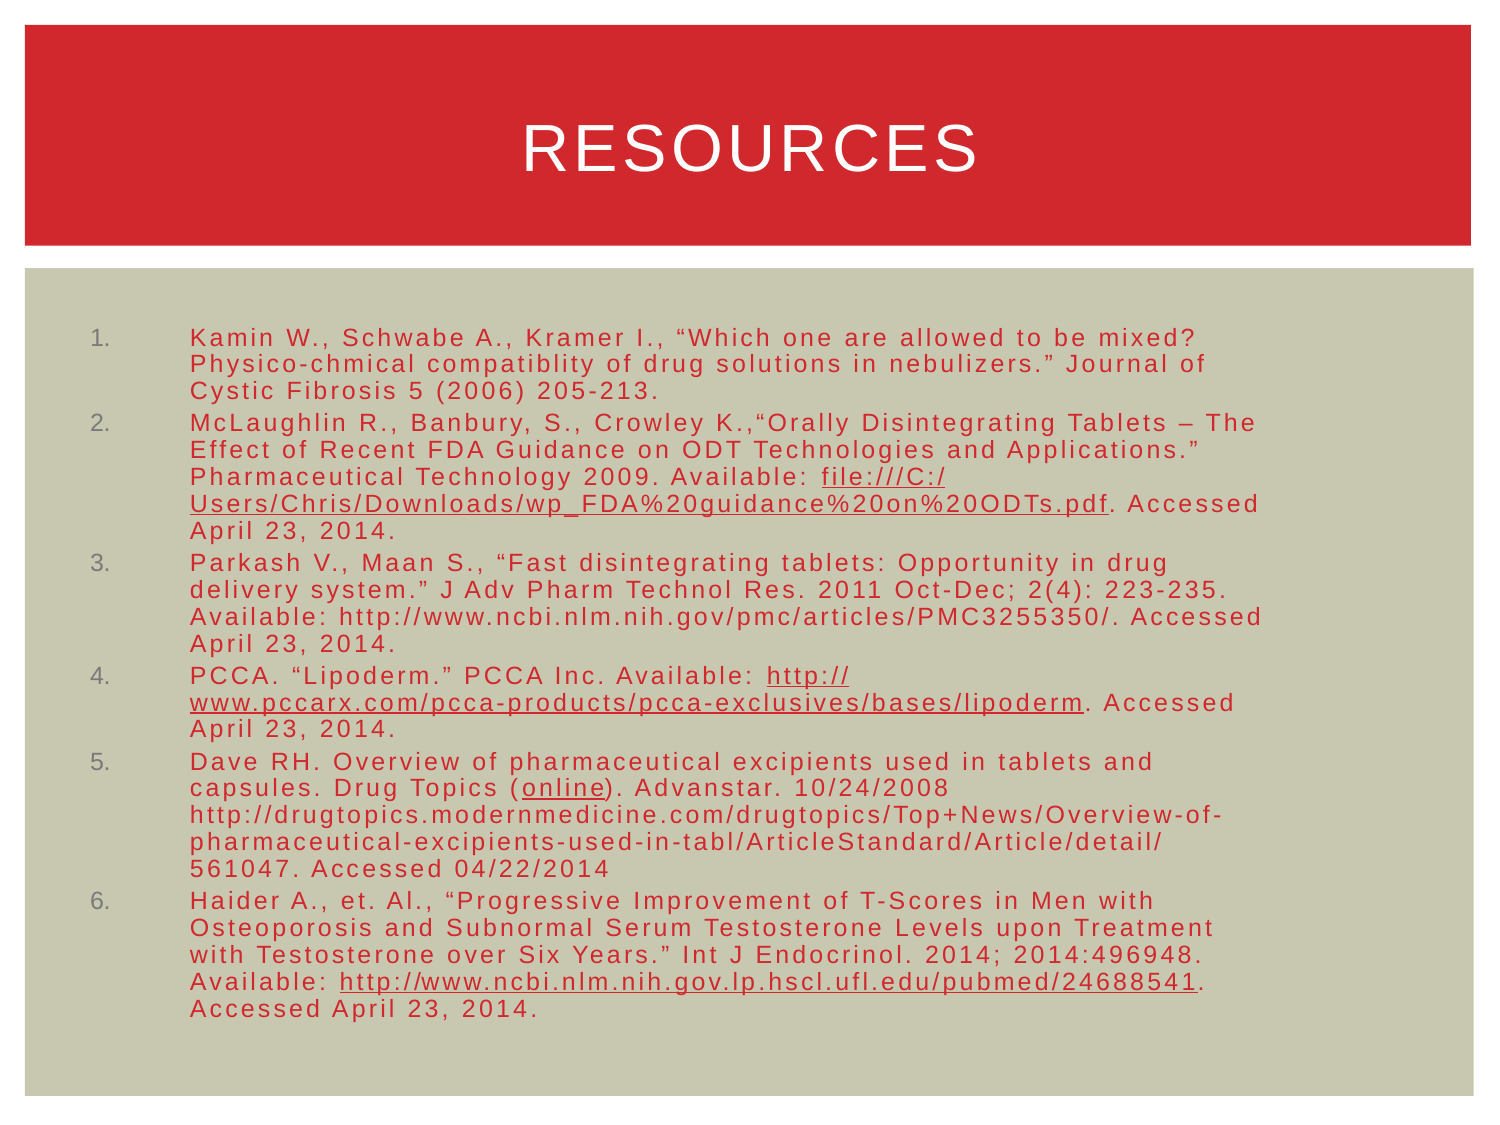

# Resources

Kamin W., Schwabe A., Kramer I., “Which one are allowed to be mixed? Physico-chmical compatiblity of drug solutions in nebulizers.” Journal of Cystic Fibrosis 5 (2006) 205-213.
McLaughlin R., Banbury, S., Crowley K.,“Orally Disintegrating Tablets – The Effect of Recent FDA Guidance on ODT Technologies and Applications.” Pharmaceutical Technology 2009. Available: file:///C:/Users/Chris/Downloads/wp_FDA%20guidance%20on%20ODTs.pdf. Accessed April 23, 2014.
Parkash V., Maan S., “Fast disintegrating tablets: Opportunity in drug delivery system.” J Adv Pharm Technol Res. 2011 Oct-Dec; 2(4): 223-235. Available: http://www.ncbi.nlm.nih.gov/pmc/articles/PMC3255350/. Accessed April 23, 2014.
PCCA. “Lipoderm.” PCCA Inc. Available: http://www.pccarx.com/pcca-products/pcca-exclusives/bases/lipoderm. Accessed April 23, 2014.
Dave RH. Overview of pharmaceutical excipients used in tablets and capsules. Drug Topics (online). Advanstar. 10/24/2008 http://drugtopics.modernmedicine.com/drugtopics/Top+News/Overview-of-pharmaceutical-excipients-used-in-tabl/ArticleStandard/Article/detail/561047. Accessed 04/22/2014
Haider A., et. Al., “Progressive Improvement of T-Scores in Men with Osteoporosis and Subnormal Serum Testosterone Levels upon Treatment with Testosterone over Six Years.” Int J Endocrinol. 2014; 2014:496948. Available: http://www.ncbi.nlm.nih.gov.lp.hscl.ufl.edu/pubmed/24688541. Accessed April 23, 2014.